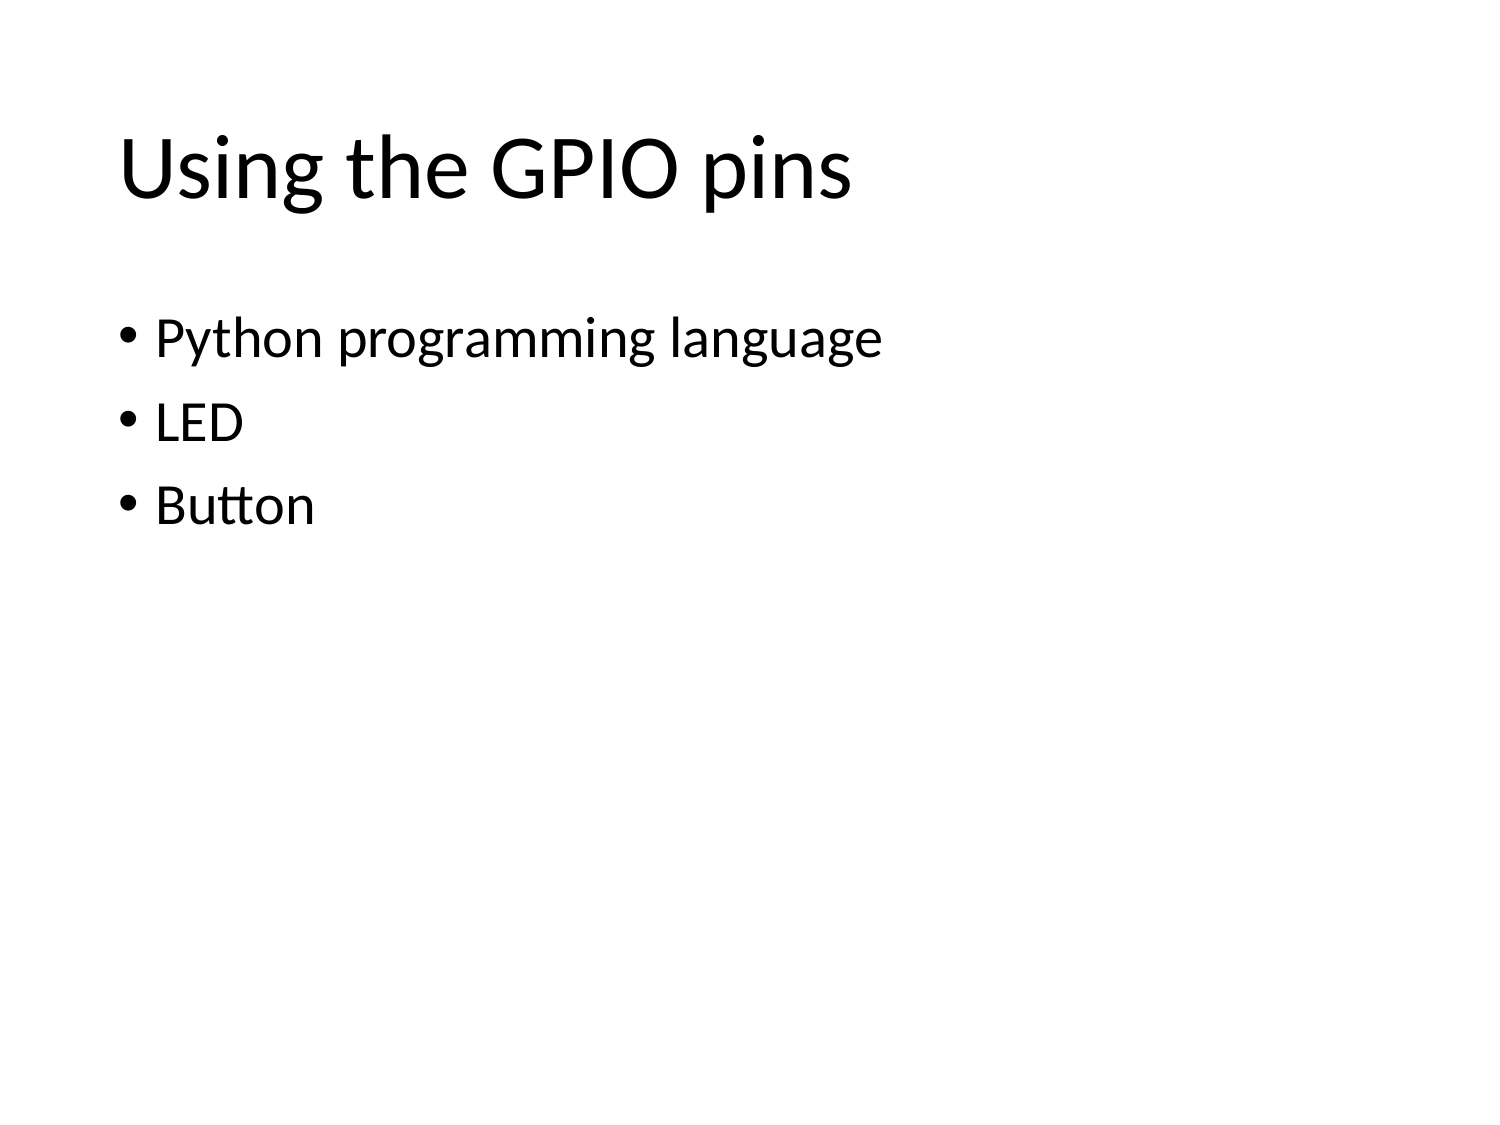

# Using the GPIO pins
Python programming language
LED
Button